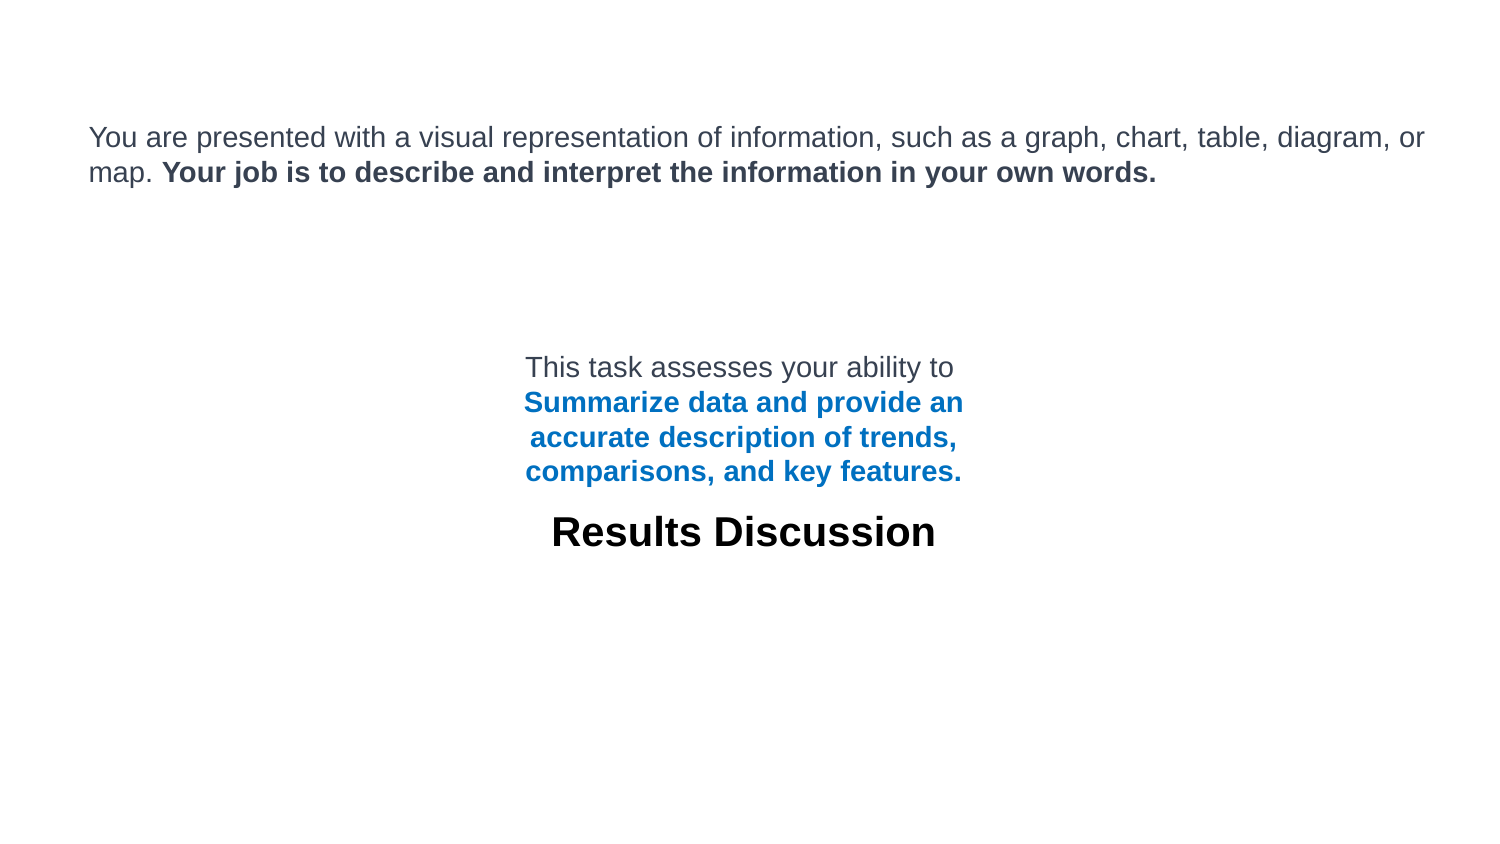

You are presented with a visual representation of information, such as a graph, chart, table, diagram, or map. Your job is to describe and interpret the information in your own words.

This task assesses your ability to
Summarize data and provide an accurate description of trends, comparisons, and key features.
Results Discussion